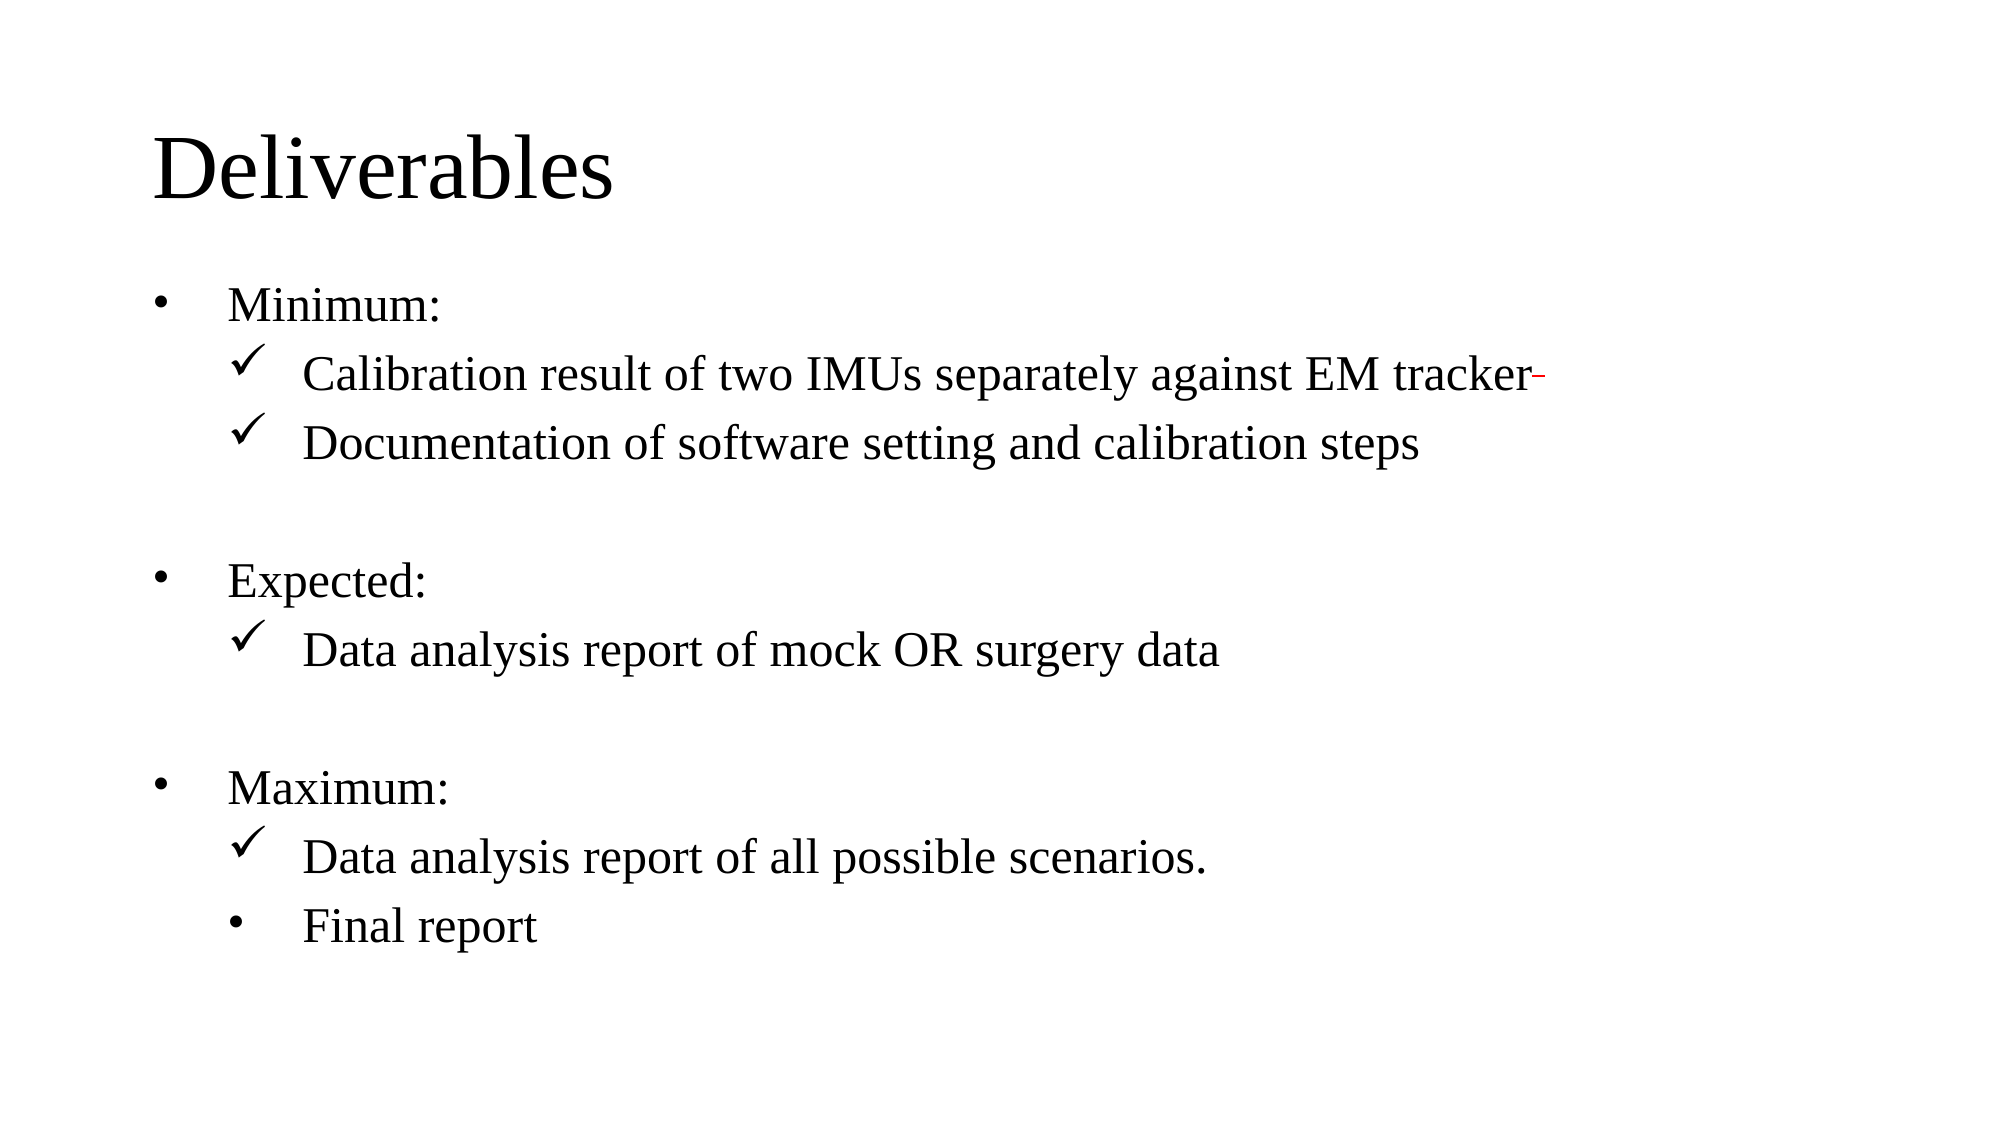

# Deliverables
Minimum:
Calibration result of two IMUs separately against EM tracker
Documentation of software setting and calibration steps

Expected:
Data analysis report of mock OR surgery data

Maximum:
Data analysis report of all possible scenarios.
Final report